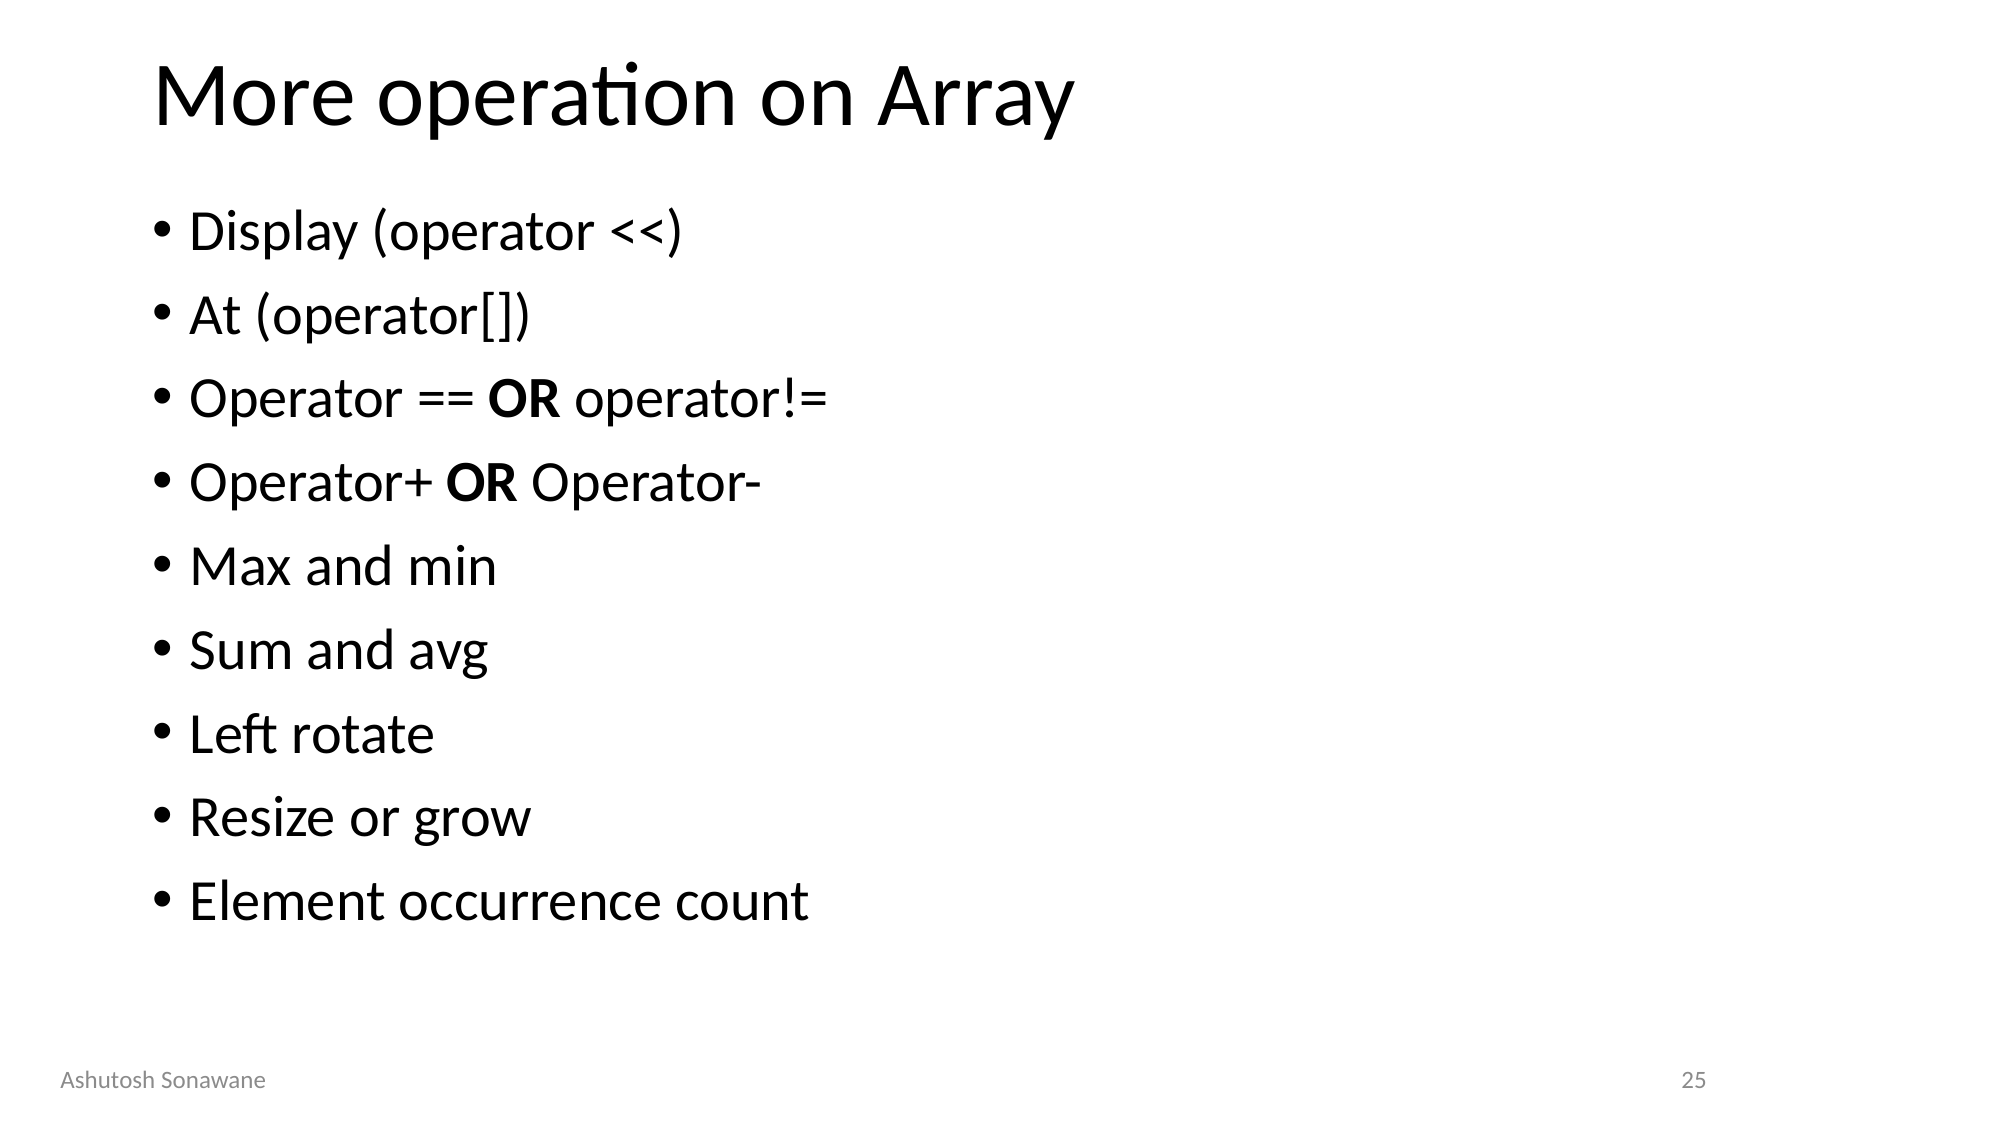

# More operation on Array
Display (operator <<)
At (operator[])
Operator == OR operator!=
Operator+ OR Operator-
Max and min
Sum and avg
Left rotate
Resize or grow
Element occurrence count
Ashutosh Sonawane
25